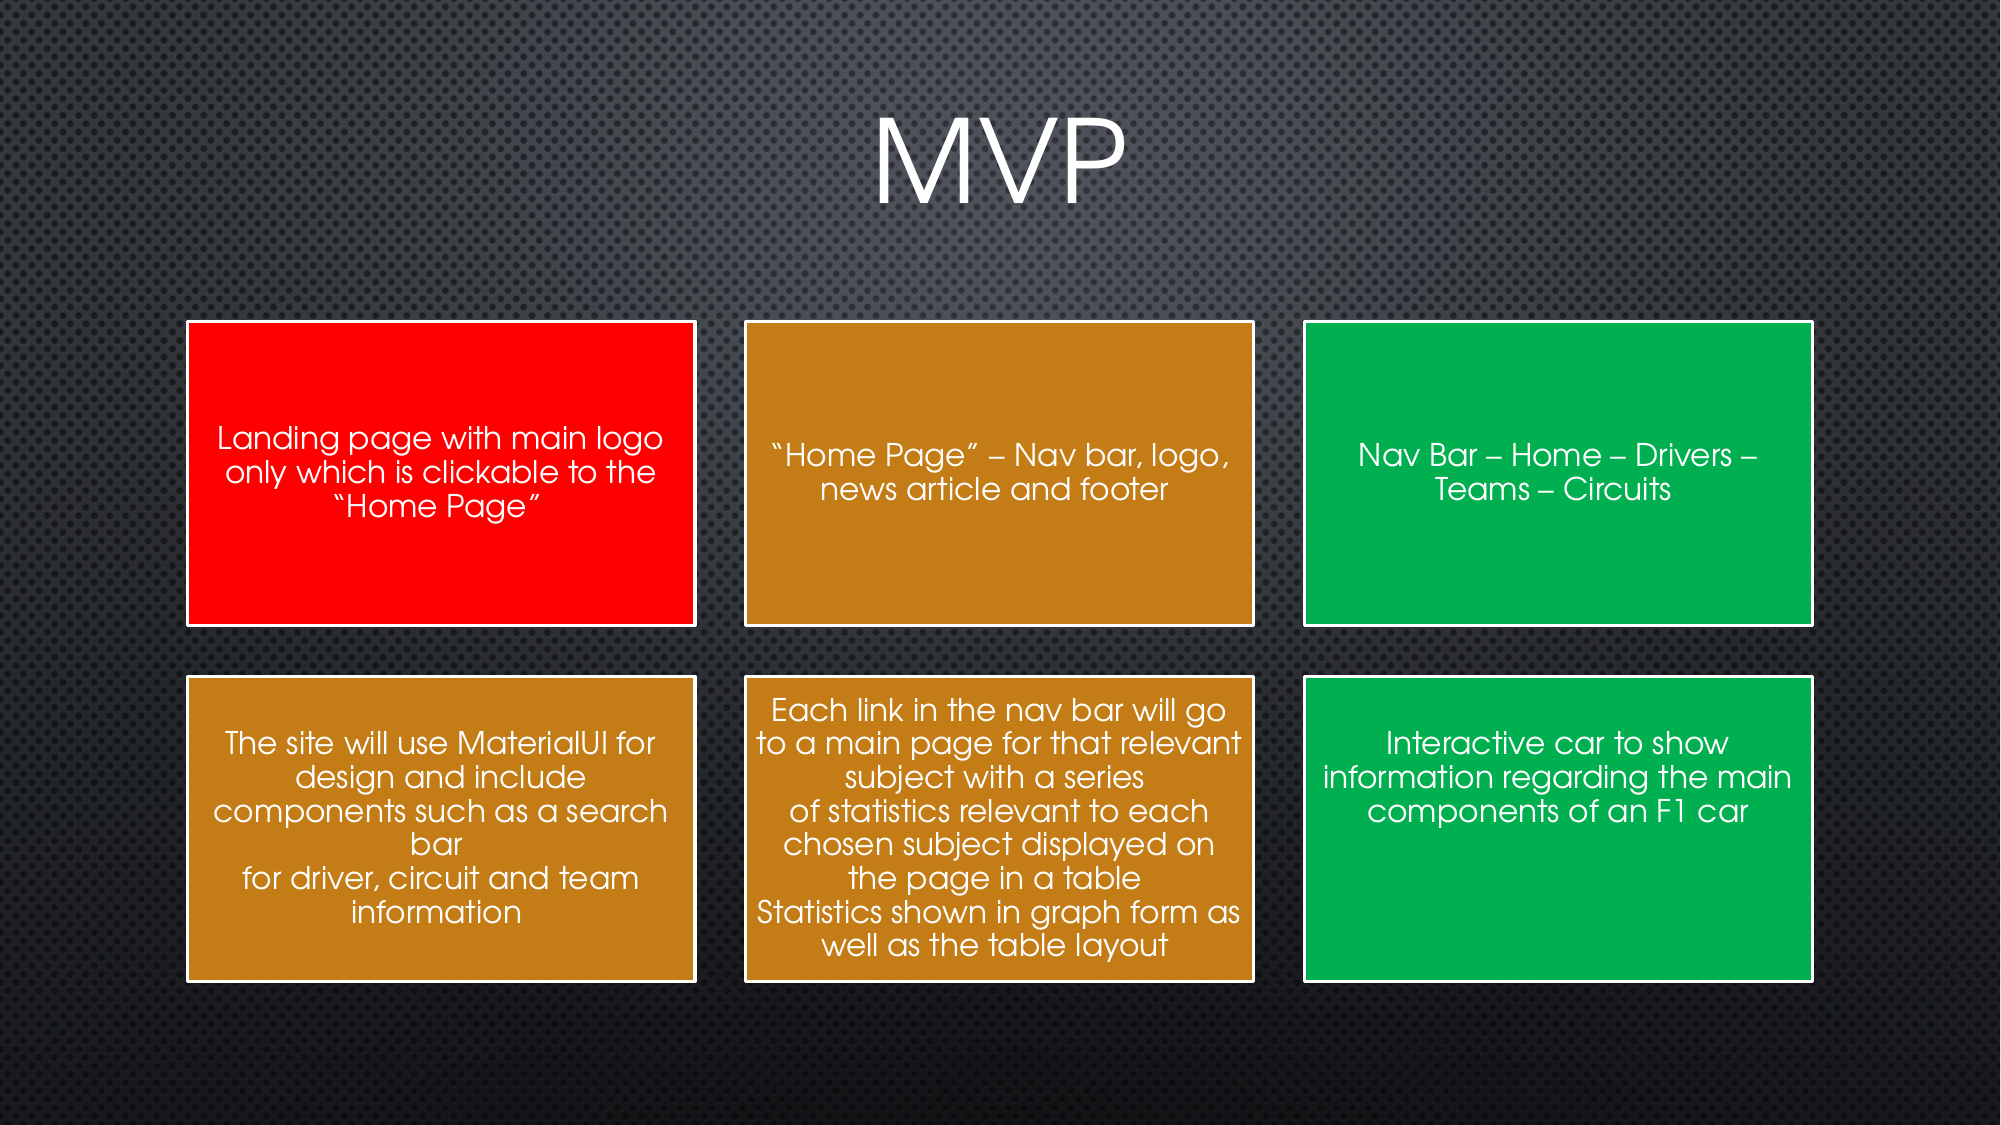

# MVP
Landing page with main logo only which is clickable to the “Home Page”
“Home Page” – Nav bar, logo, news article and footer
Nav Bar – Home – Drivers – Teams – Circuits
The site will use MaterialUI for design and include components such as a search bar
for driver, circuit and team information
Each link in the nav bar will go to a main page for that relevant subject with a series
of statistics relevant to each chosen subject displayed on the page in a table
Statistics shown in graph form as well as the table layout
Interactive car to show information regarding the main components of an F1 car